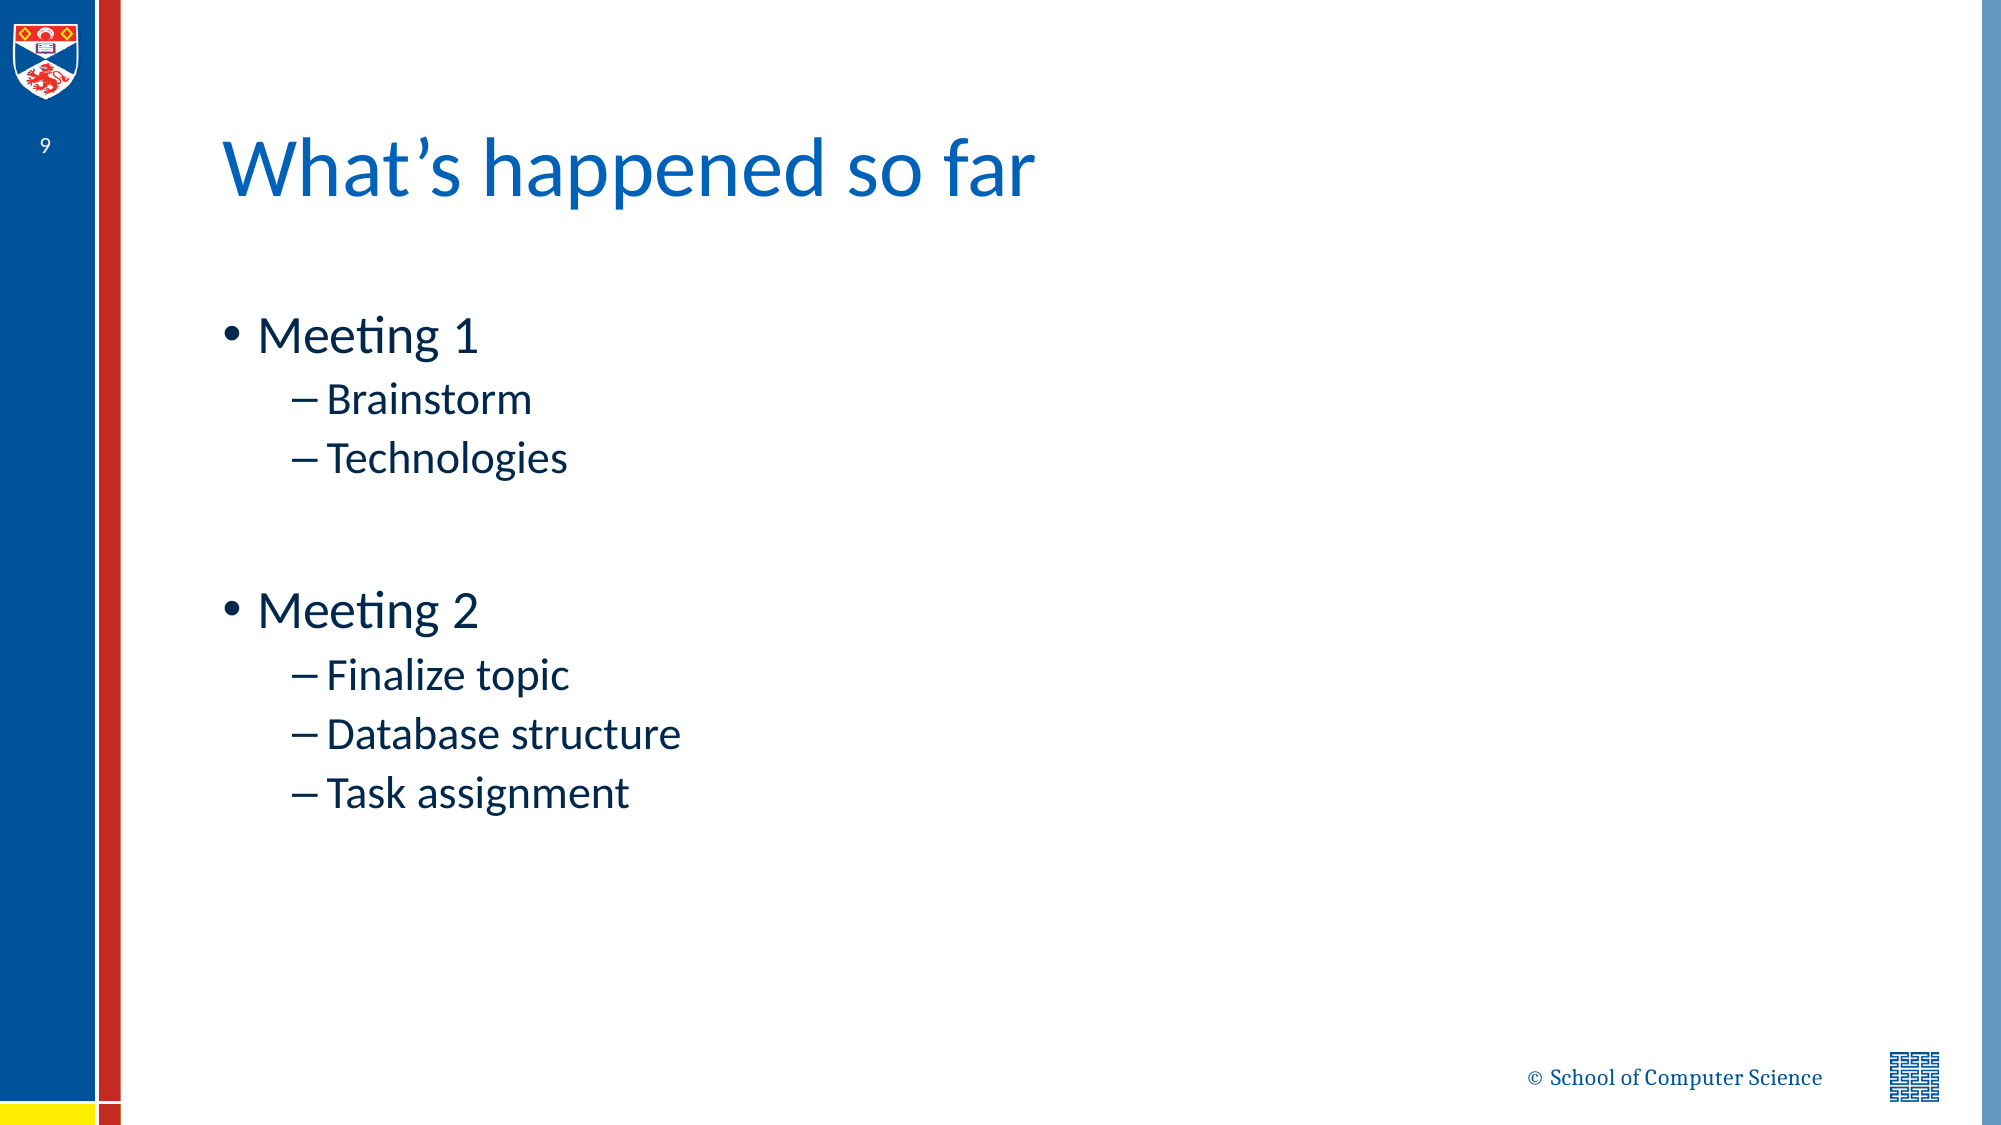

# What’s happened so far
9
Meeting 1
Brainstorm
Technologies

Meeting 2
Finalize topic
Database structure
Task assignment